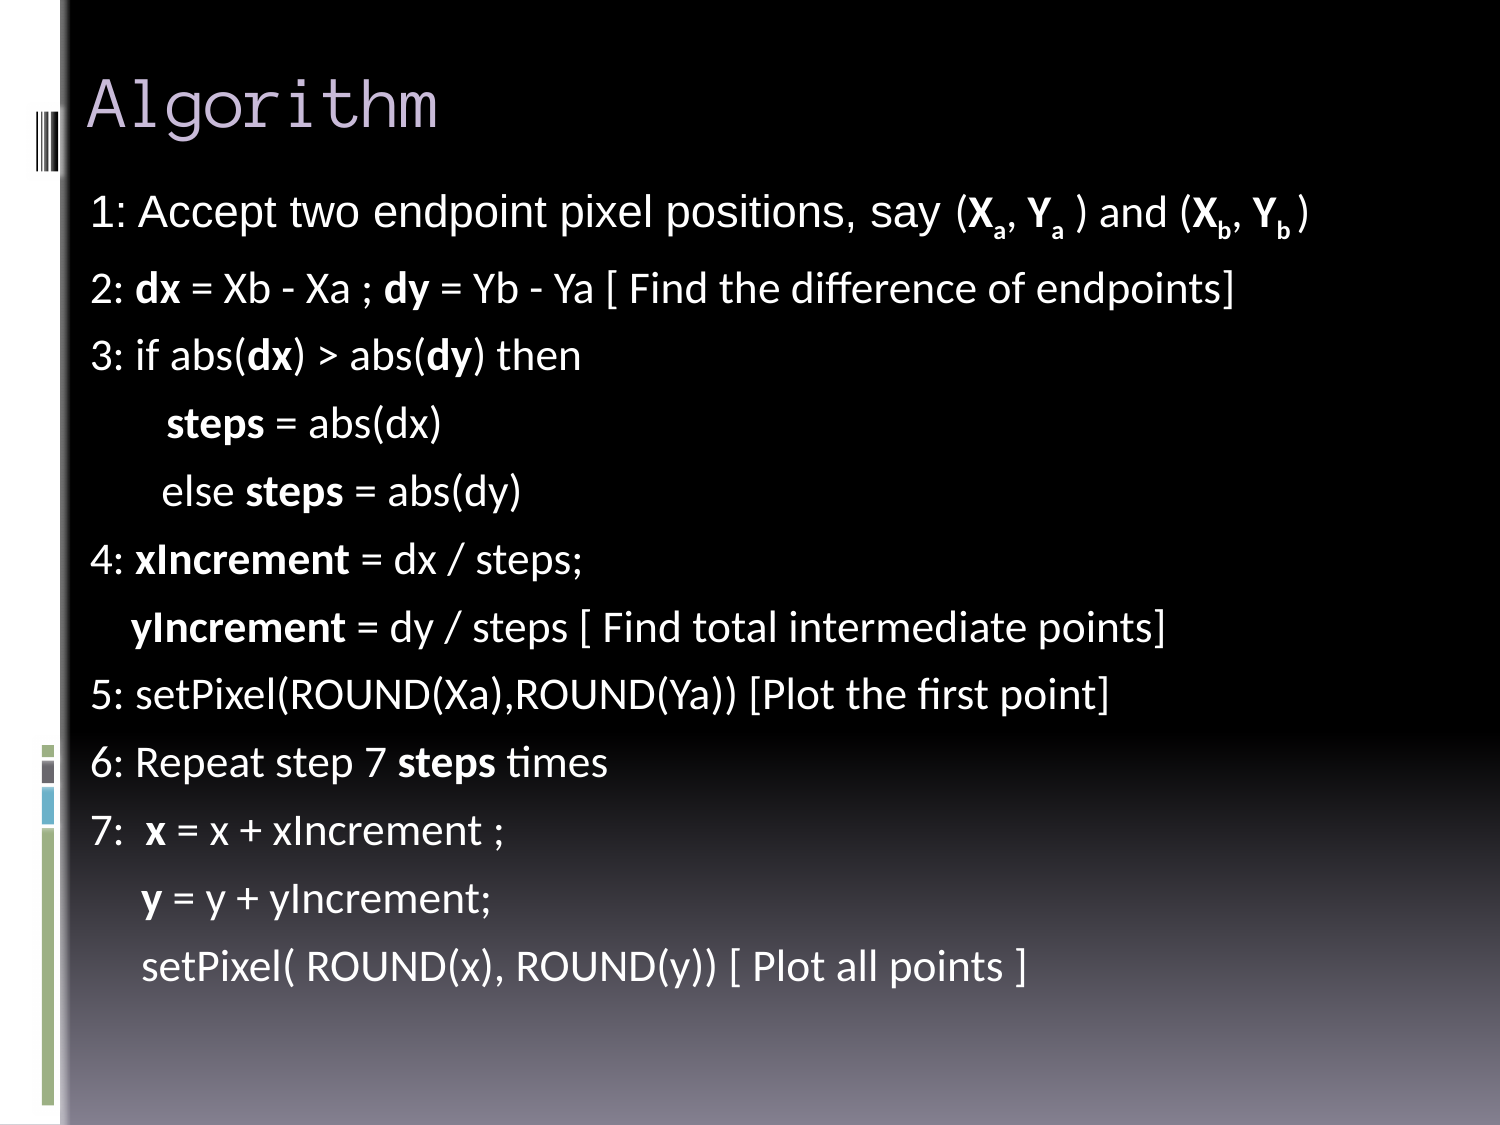

# Algorithm
1: Accept two endpoint pixel positions, say (Xa, Ya ) and (Xb, Yb )
2: dx = Xb - Xa ; dy = Yb - Ya [ Find the difference of endpoints]
3: if abs(dx) > abs(dy) then
	steps = abs(dx)
       else steps = abs(dy)
4: xIncrement = dx / steps;
    yIncrement = dy / steps [ Find total intermediate points]
5: setPixel(ROUND(Xa),ROUND(Ya)) [Plot the first point]
6: Repeat step 7 steps times
7:  x = x + xIncrement ;
     y = y + yIncrement;
     setPixel( ROUND(x), ROUND(y)) [ Plot all points ]